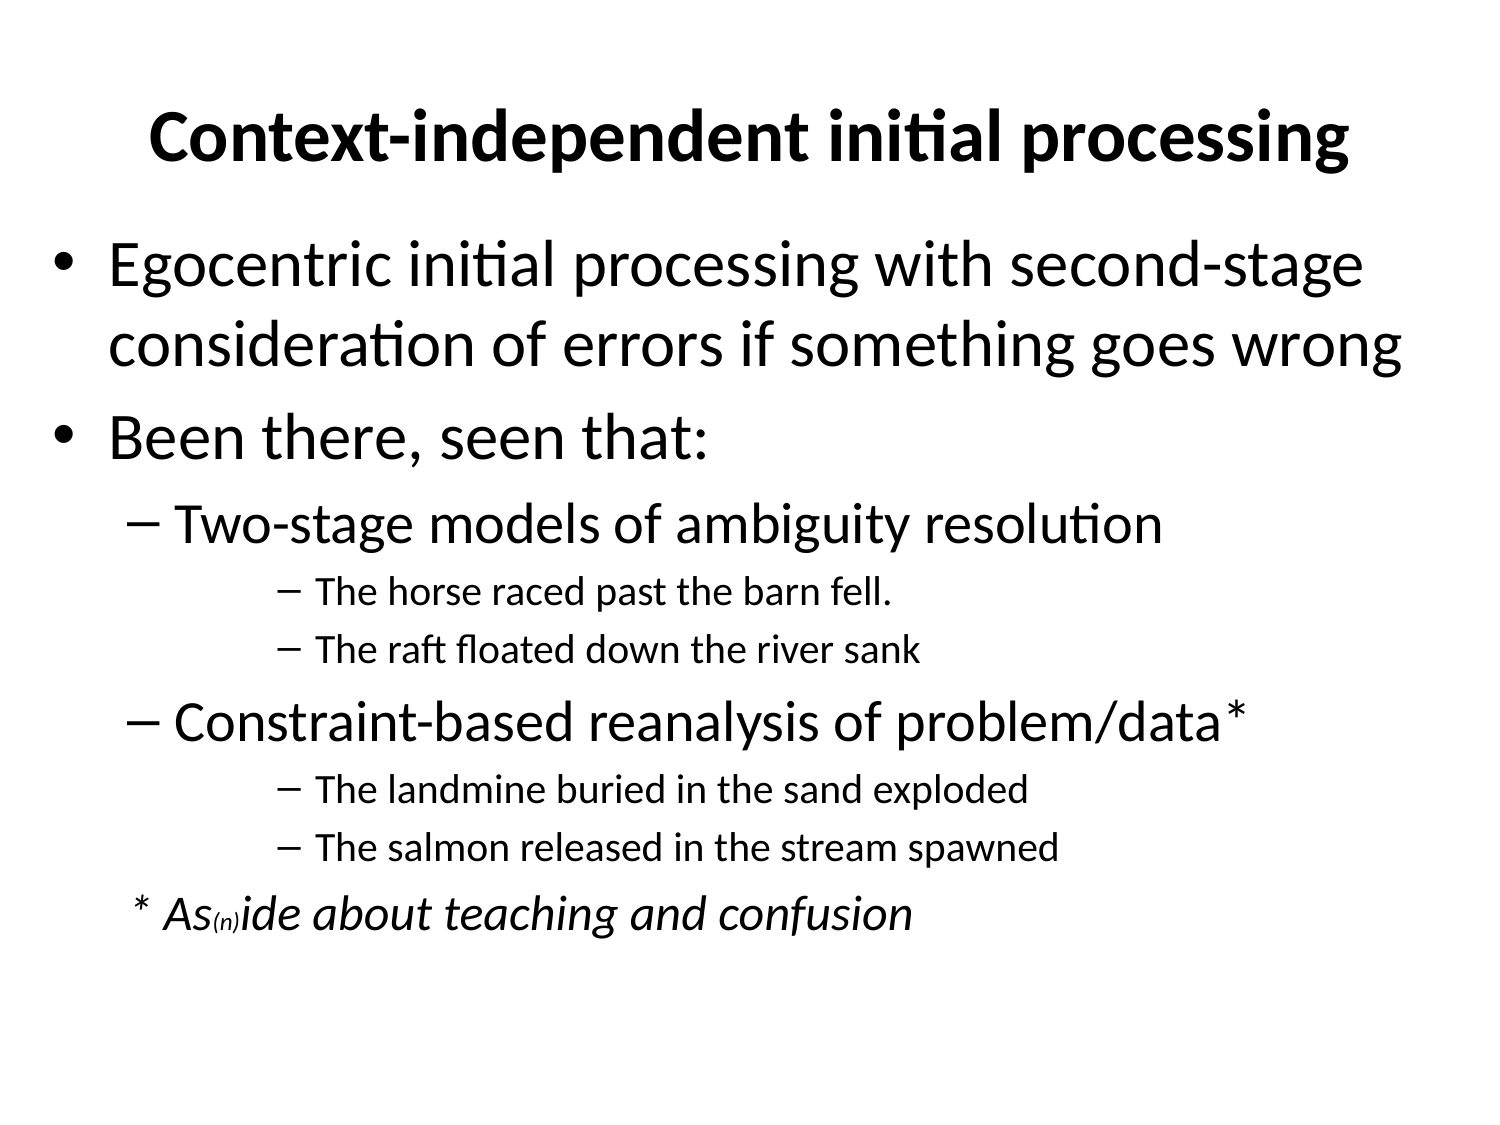

# Context-independent initial processing
Egocentric initial processing with second-stage consideration of errors if something goes wrong
Been there, seen that:
Two-stage models of ambiguity resolution
The horse raced past the barn fell.
The raft floated down the river sank
Constraint-based reanalysis of problem/data*
The landmine buried in the sand exploded
The salmon released in the stream spawned
* As(n)ide about teaching and confusion